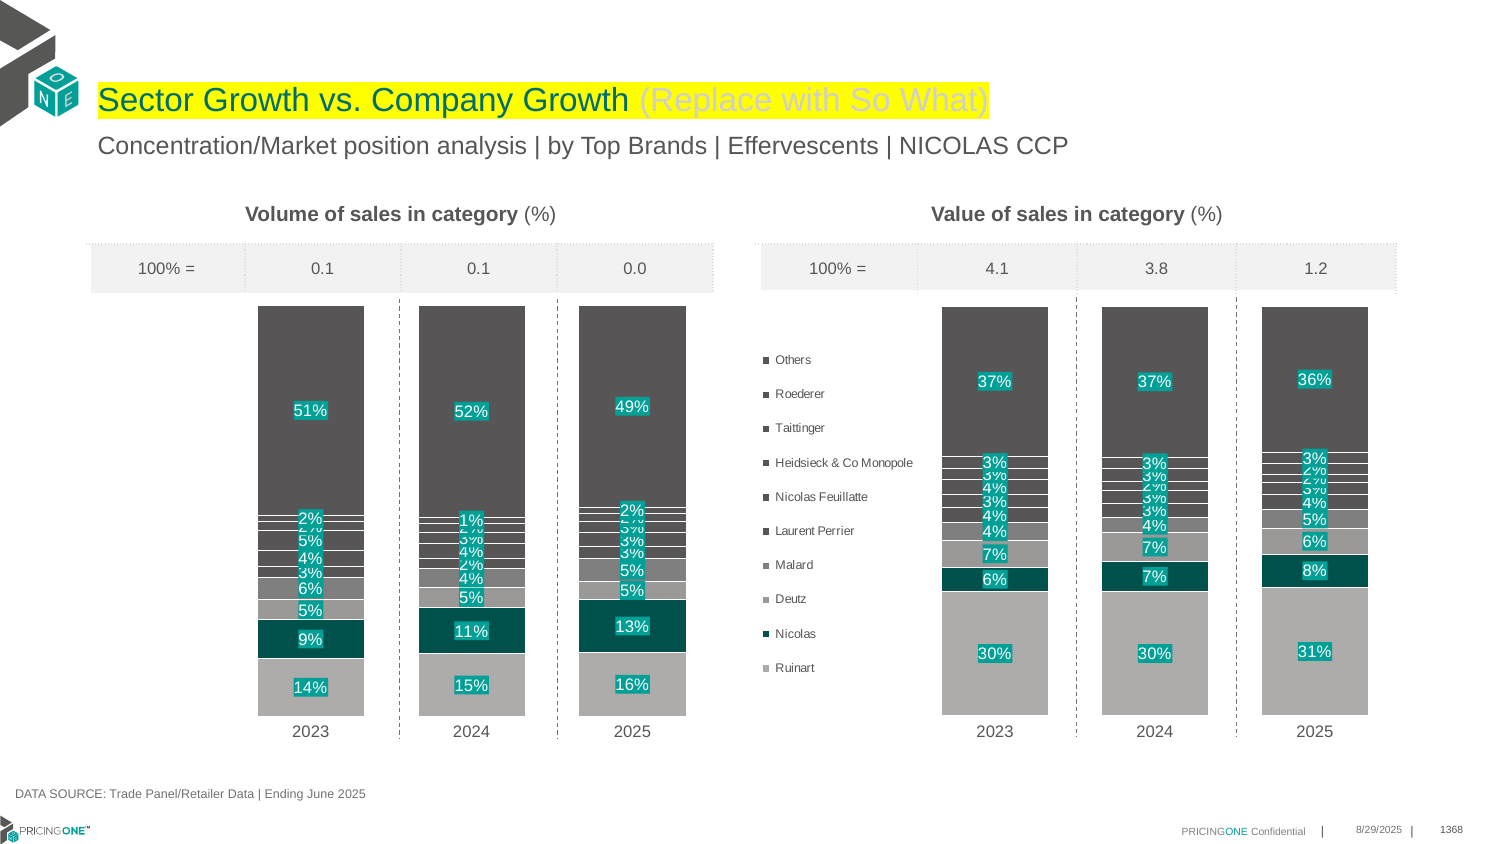

# Sector Growth vs. Company Growth (Replace with So What)
Concentration/Market position analysis | by Top Brands | Effervescents | NICOLAS CCP
| Volume of sales in category (%) |  |  |  |
| --- | --- | --- | --- |
| 100% = | 0.1 | 0.1 | 0.0 |
| Value of sales in category (%) |  |  |  |
| --- | --- | --- | --- |
| 100% = | 4.1 | 3.8 | 1.2 |

### Chart

| Category | Ruinart | Nicolas | Deutz | Malard | Laurent Perrier | Nicolas Feuillatte | Heidsieck & Co Monopole | Taittinger | Roederer | Others |
|---|---|---|---|---|---|---|---|---|---|---|
| 2023 | 0.14159767504334872 | 0.09312037511905634 | 0.04896573619556988 | 0.055120033213666444 | 0.02577722421667033 | 0.03842772364275771 | 0.04953964881432095 | 0.021430141402300536 | 0.015043837155347156 | 0.510977605196962 |
| 2024 | 0.15204867628972749 | 0.11203314130364425 | 0.0504110298401191 | 0.04393811897210175 | 0.024519386368049713 | 0.03775001618227717 | 0.0266036636675513 | 0.023069454333613827 | 0.014201566444430061 | 0.5154249465984854 |
| 2025 | 0.15582576830182393 | 0.12780044973765303 | 0.045306904305821606 | 0.05450986924294162 | 0.0298159407012576 | 0.03277254934621471 | 0.02752561006079787 | 0.020113267260764553 | 0.015032897476472058 | 0.491296743566253 |

### Chart

| Category | Ruinart | Nicolas | Deutz | Malard | Laurent Perrier | Nicolas Feuillatte | Heidsieck & Co Monopole | Taittinger | Roederer | Others |
|---|---|---|---|---|---|---|---|---|---|---|
| 2023 | 0.30372632705277774 | 0.058867043251697705 | 0.06509867782493656 | 0.04408097079710608 | 0.035813152586989194 | 0.03202173178959945 | 0.036986023961108526 | 0.026891437002994213 | 0.029702628391183067 | 0.3668120073416074 |
| 2024 | 0.30368520152393036 | 0.07389476052105644 | 0.06868324116925209 | 0.03811842027776024 | 0.033281729229127 | 0.033281198686588895 | 0.02181511335306598 | 0.0312049204637154 | 0.02664172409347523 | 0.3693936906820284 |
| 2025 | 0.3138888502230021 | 0.08046007128533869 | 0.06295807134920564 | 0.04561328235986732 | 0.0380049275806136 | 0.027833706845799805 | 0.020811617888968133 | 0.024810671348059303 | 0.029255155823068906 | 0.35636364529607656 |
DATA SOURCE: Trade Panel/Retailer Data | Ending June 2025

8/29/2025
1368